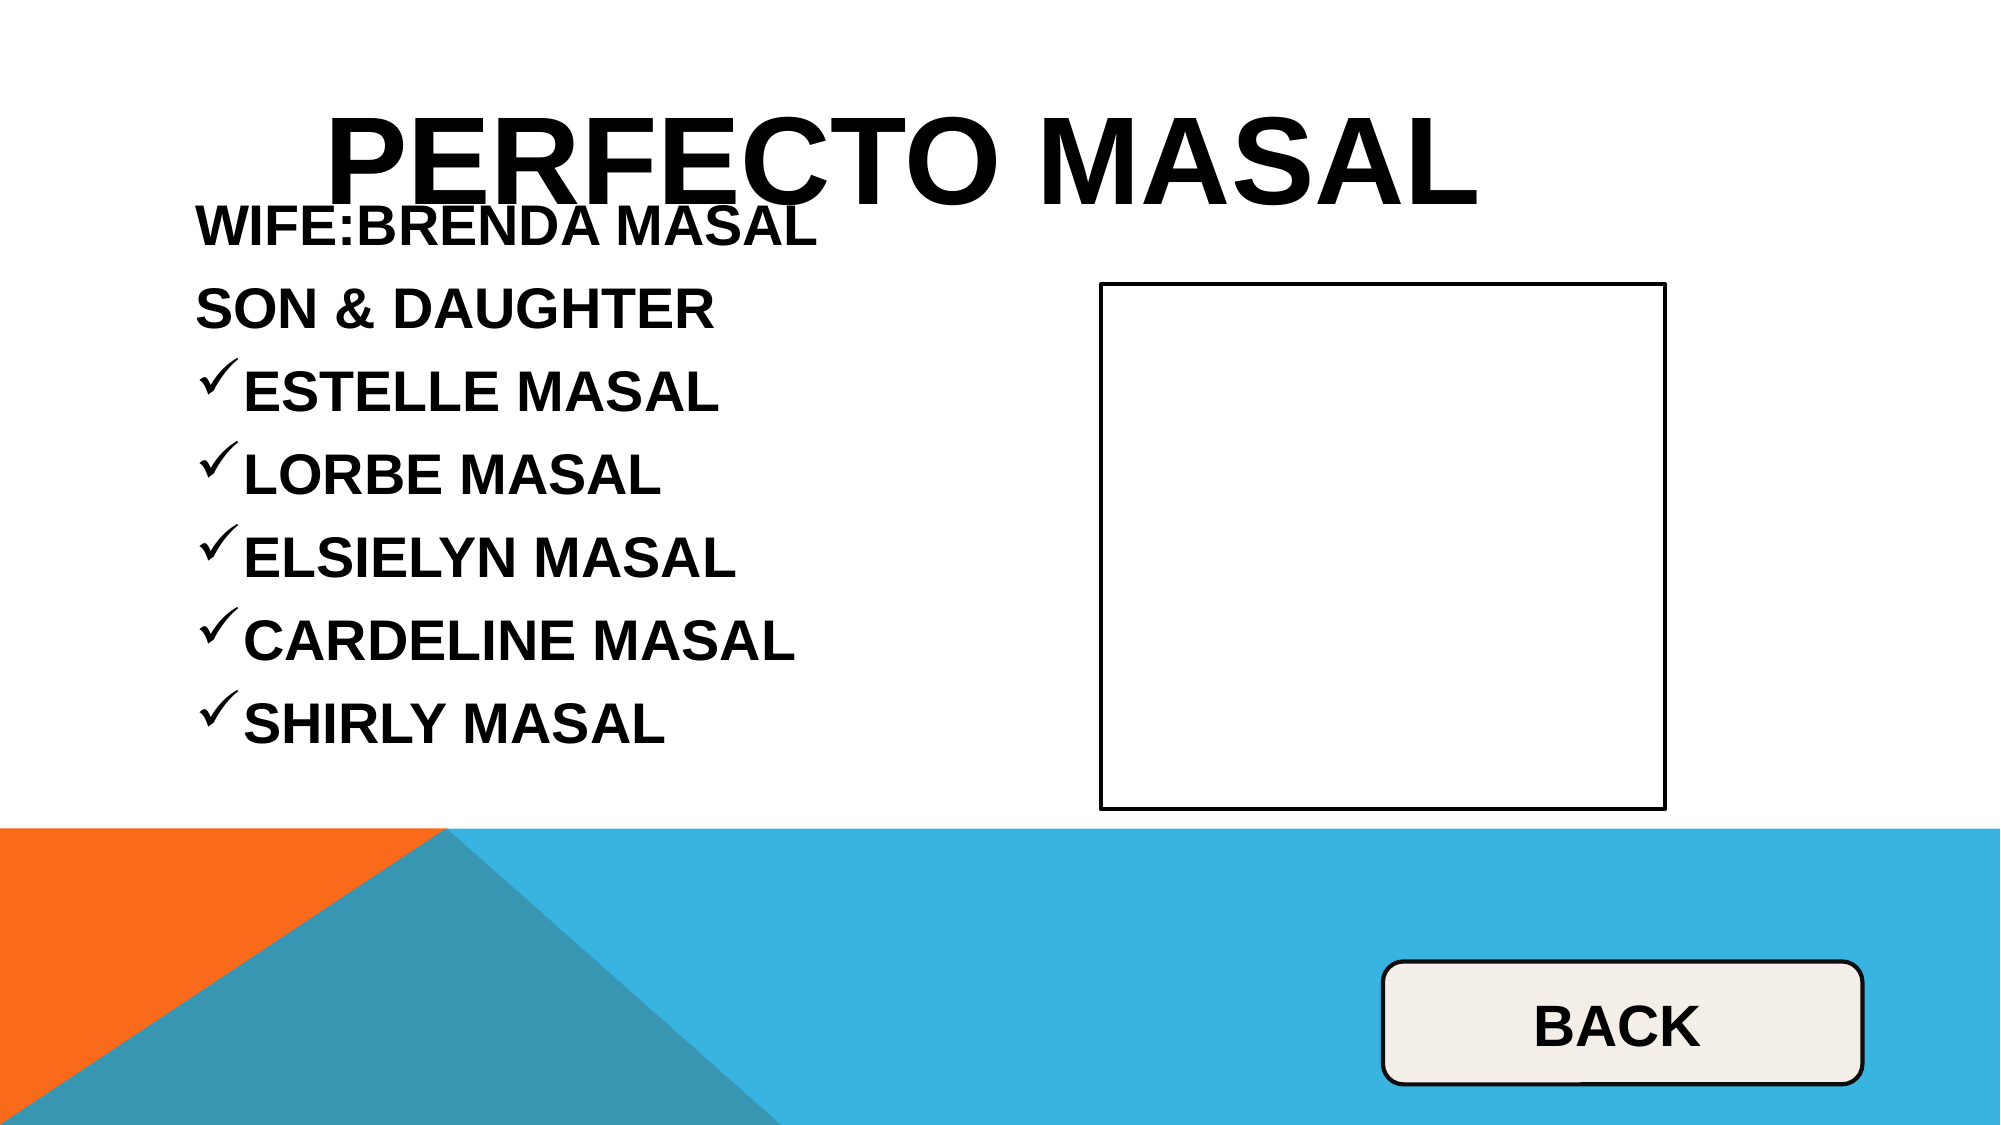

# PERFECTO MASAL
WIFE:BRENDA MASAL
SON & DAUGHTER
ESTELLE MASAL
LORBE MASAL
ELSIELYN MASAL
CARDELINE MASAL
SHIRLY MASAL

BACK